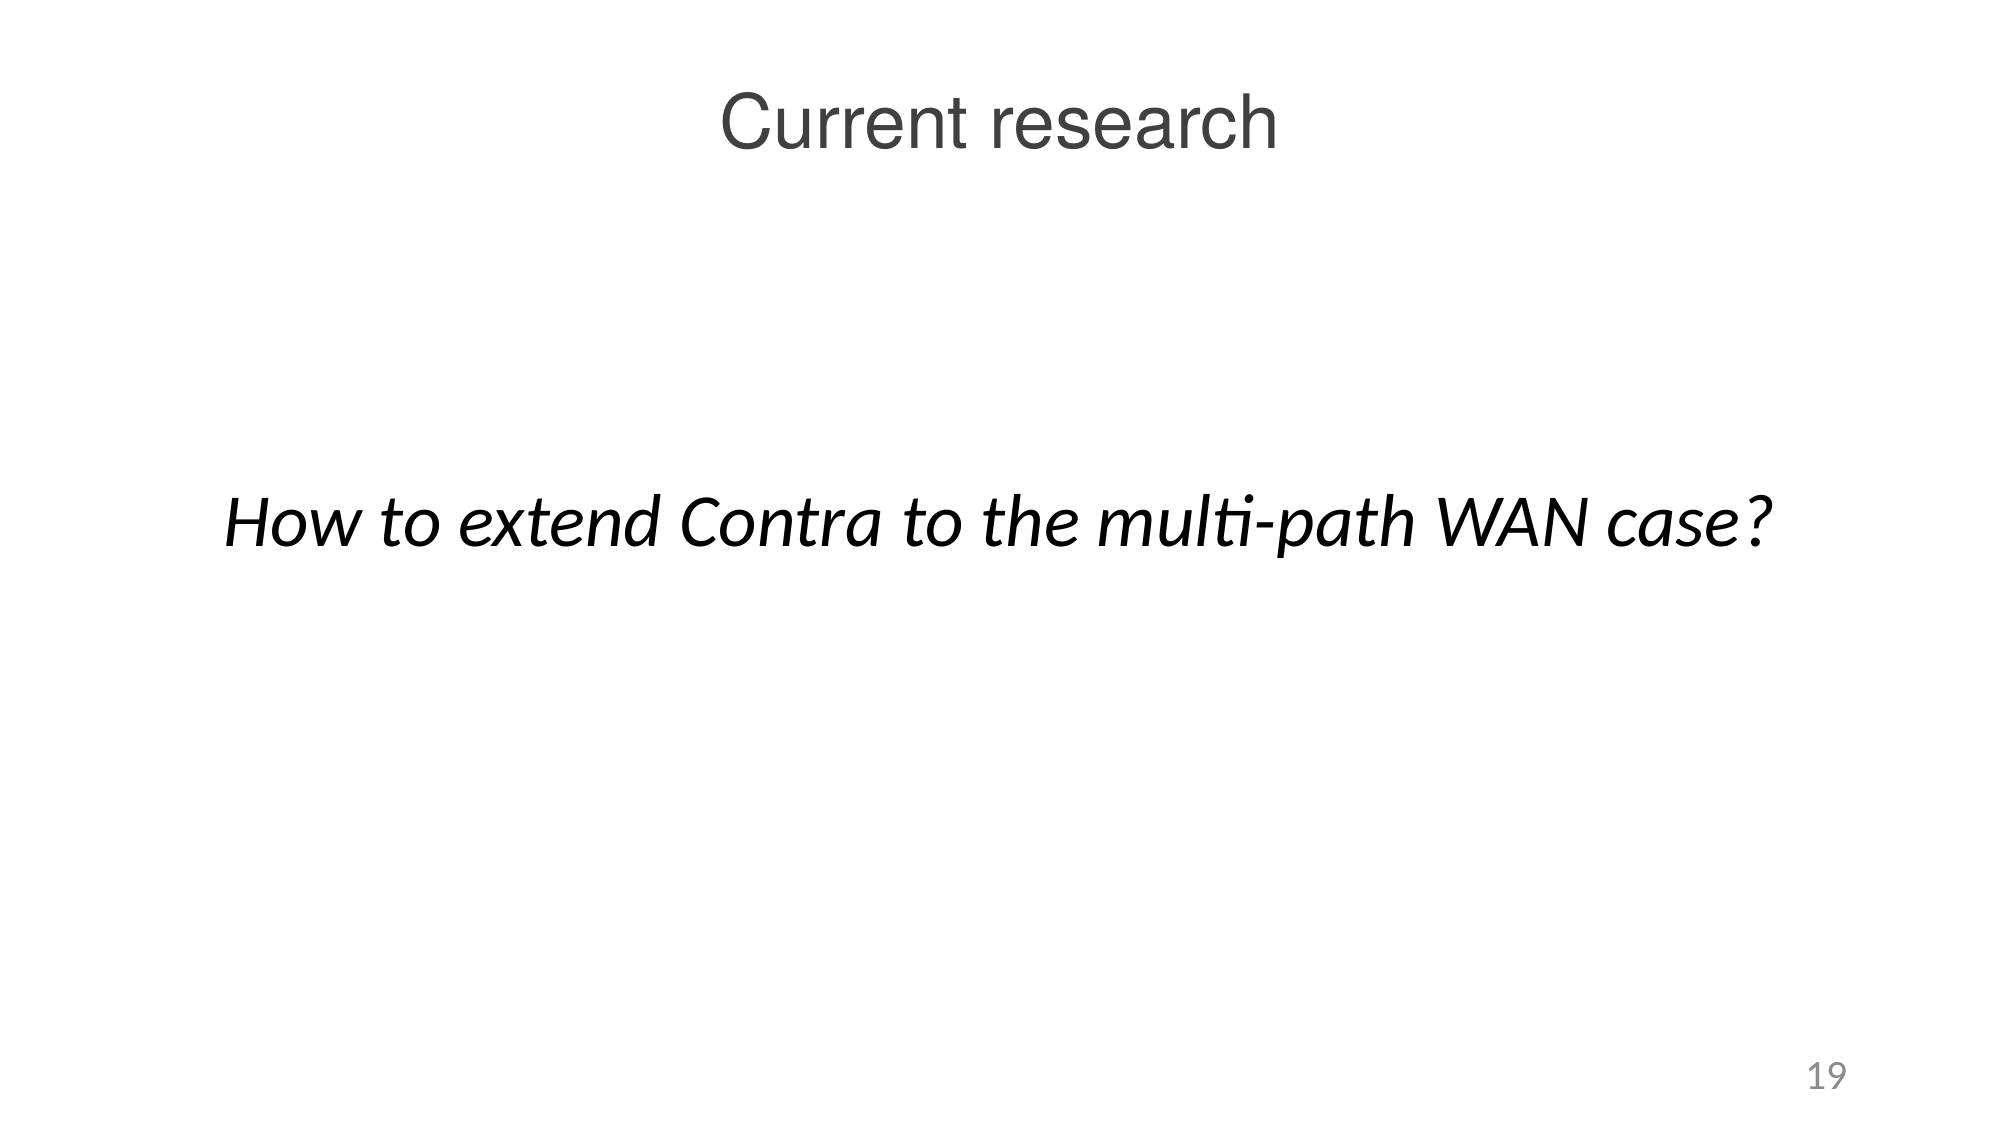

# Current research
How to extend Contra to the multi-path WAN case?

19